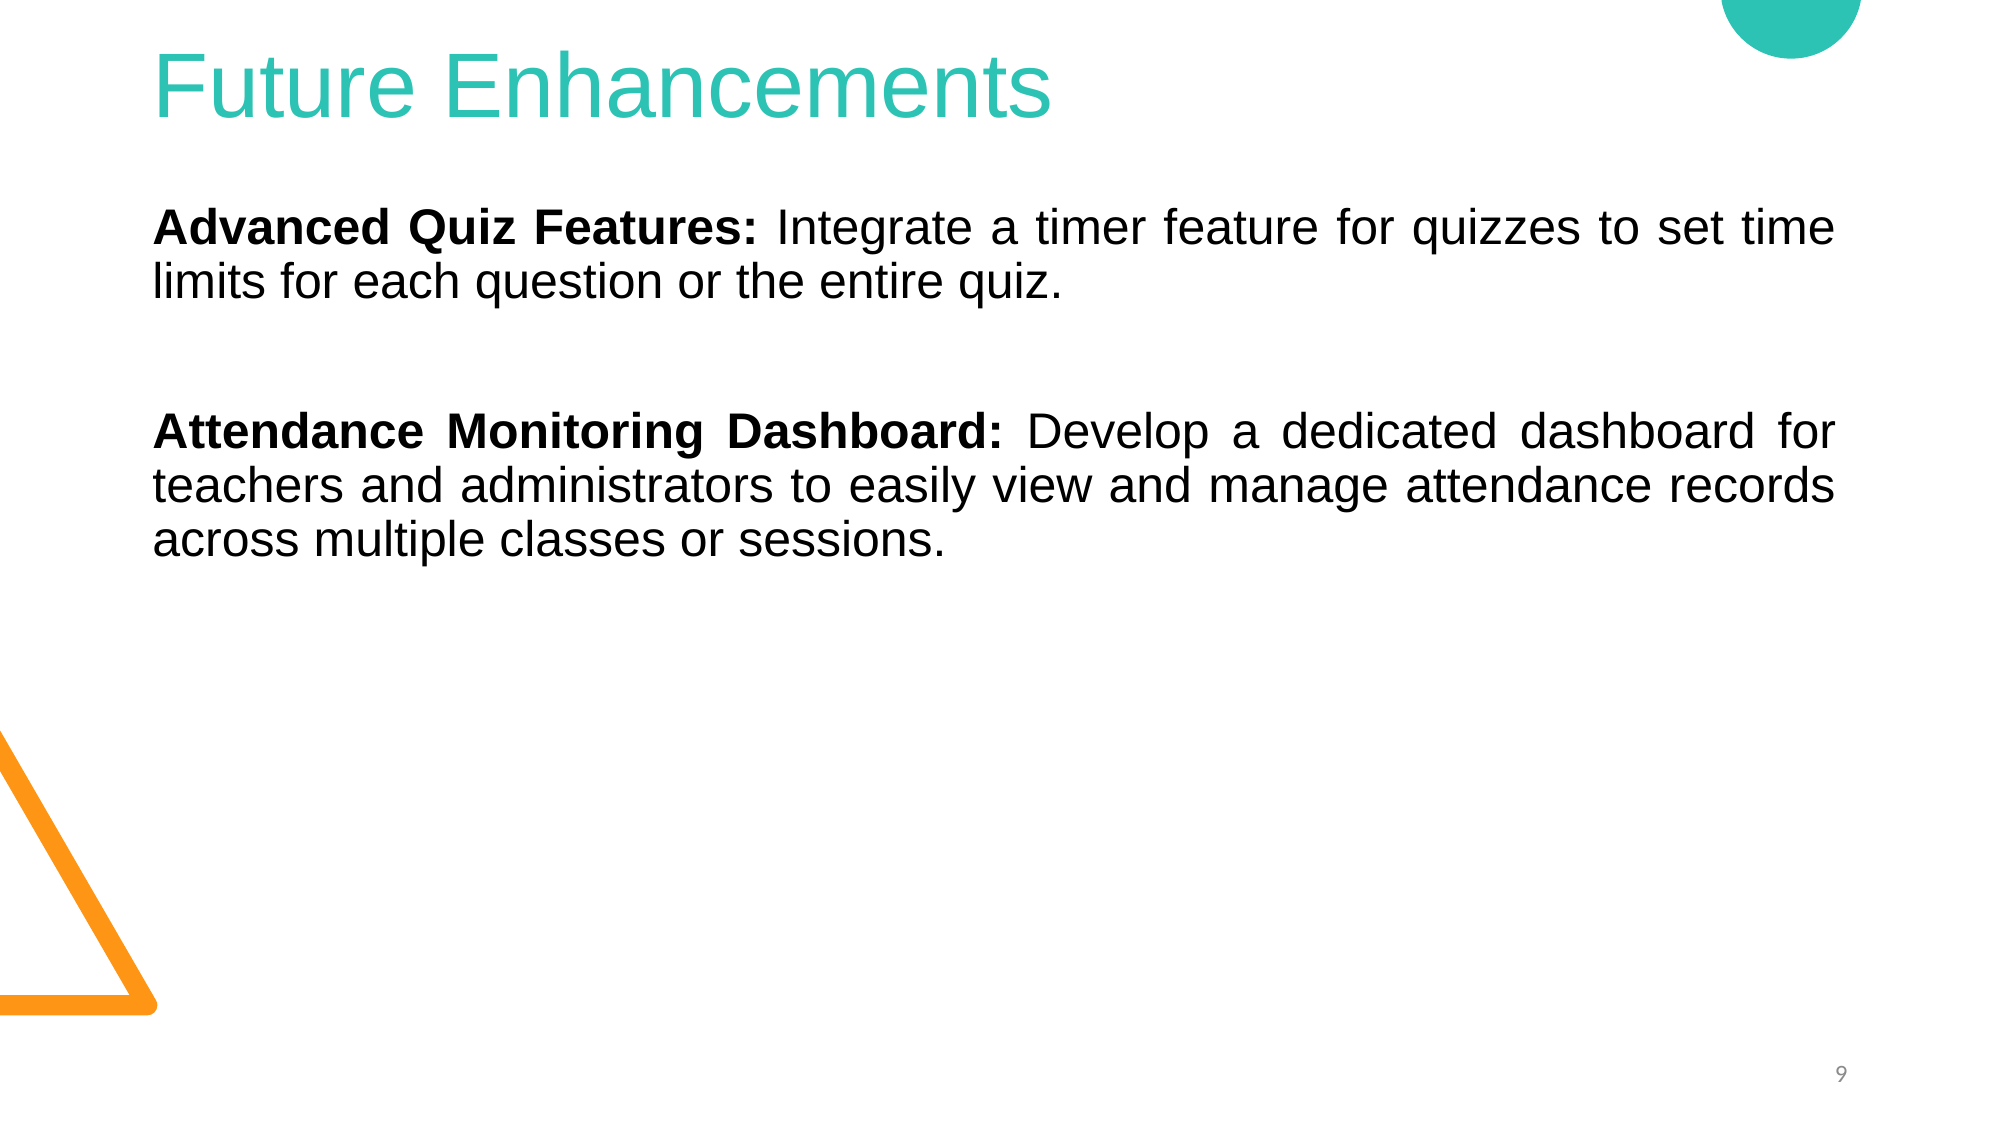

# Future Enhancements
Advanced Quiz Features: Integrate a timer feature for quizzes to set time limits for each question or the entire quiz.

Attendance Monitoring Dashboard: Develop a dedicated dashboard for teachers and administrators to easily view and manage attendance records across multiple classes or sessions.
9